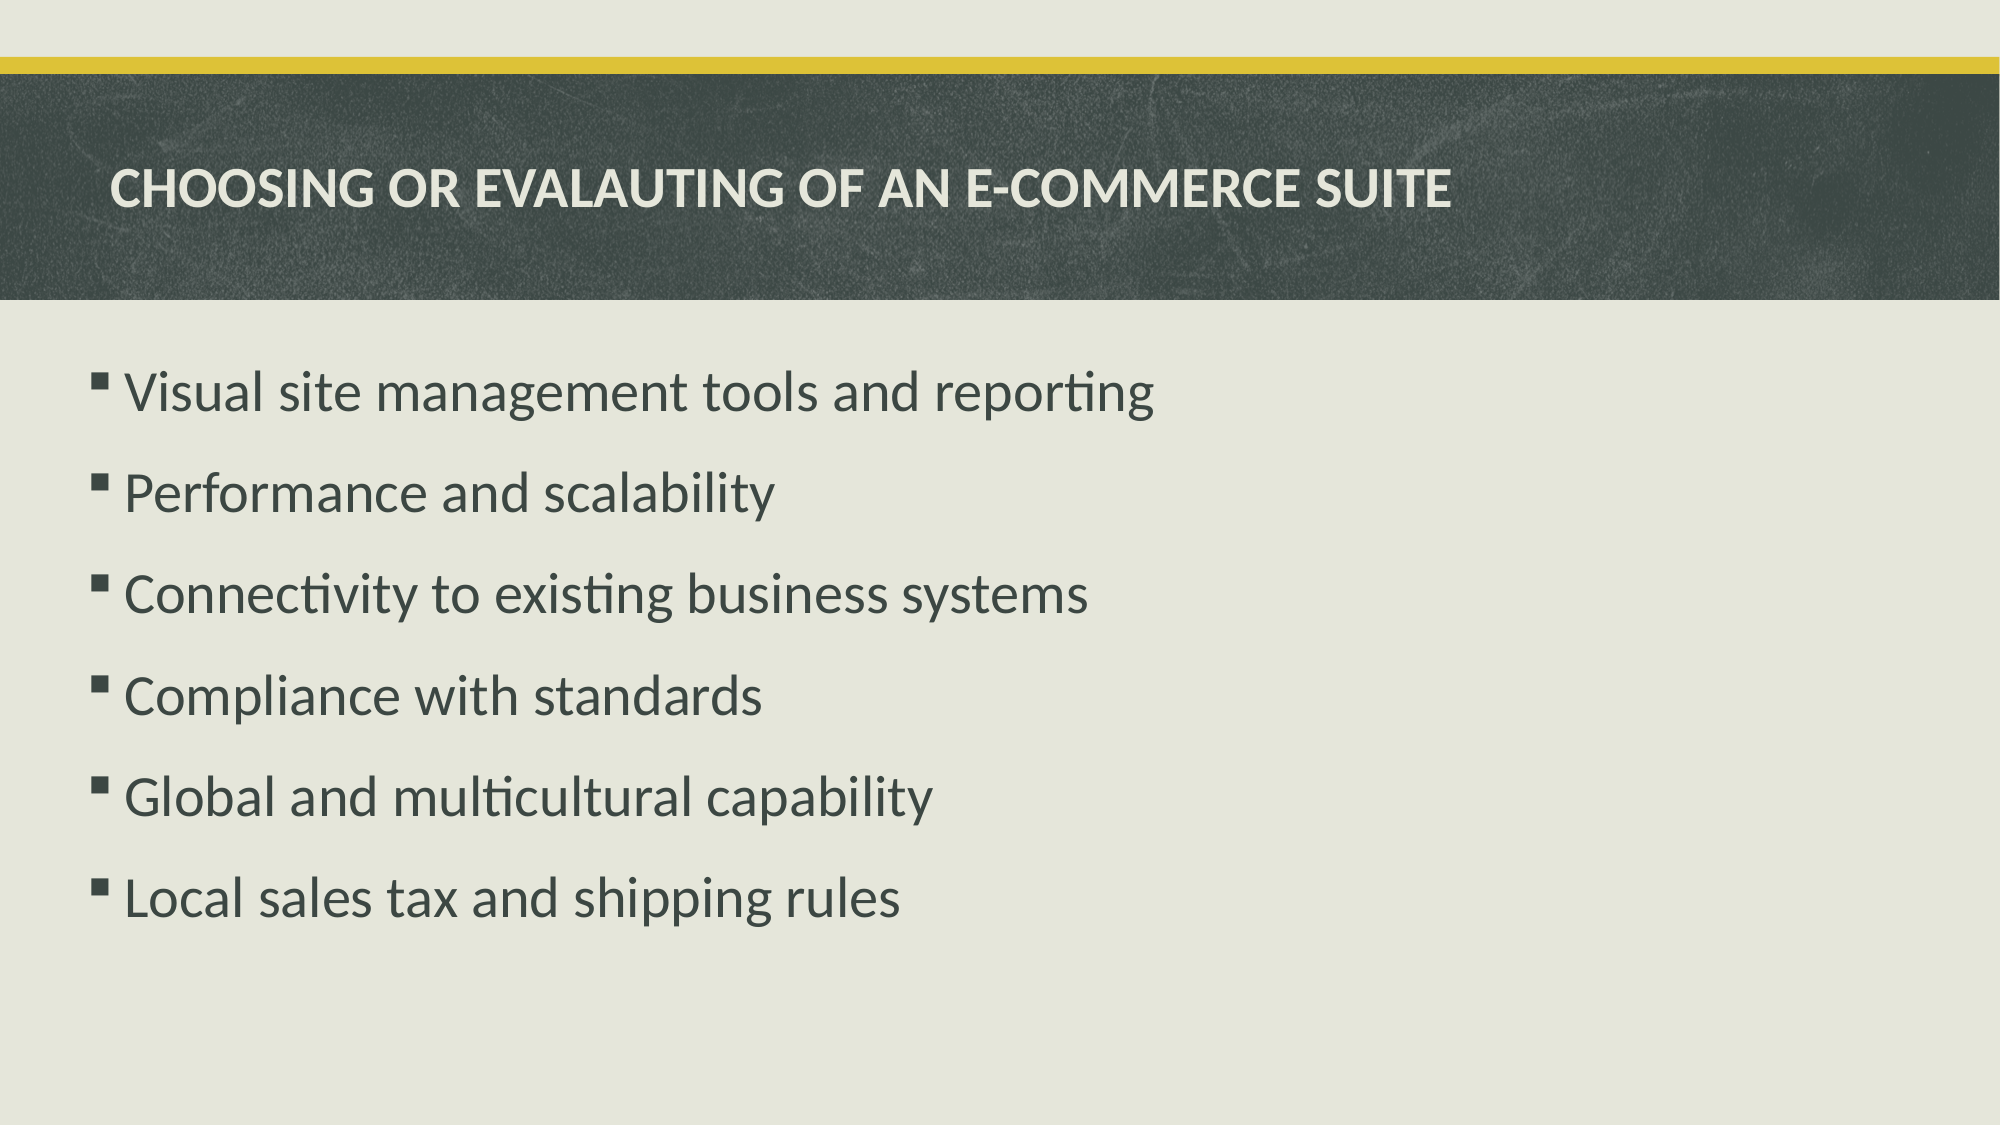

# CHOOSING OR EVALAUTING OF AN E-COMMERCE SUITE
Visual site management tools and reporting
Performance and scalability
Connectivity to existing business systems
Compliance with standards
Global and multicultural capability
Local sales tax and shipping rules